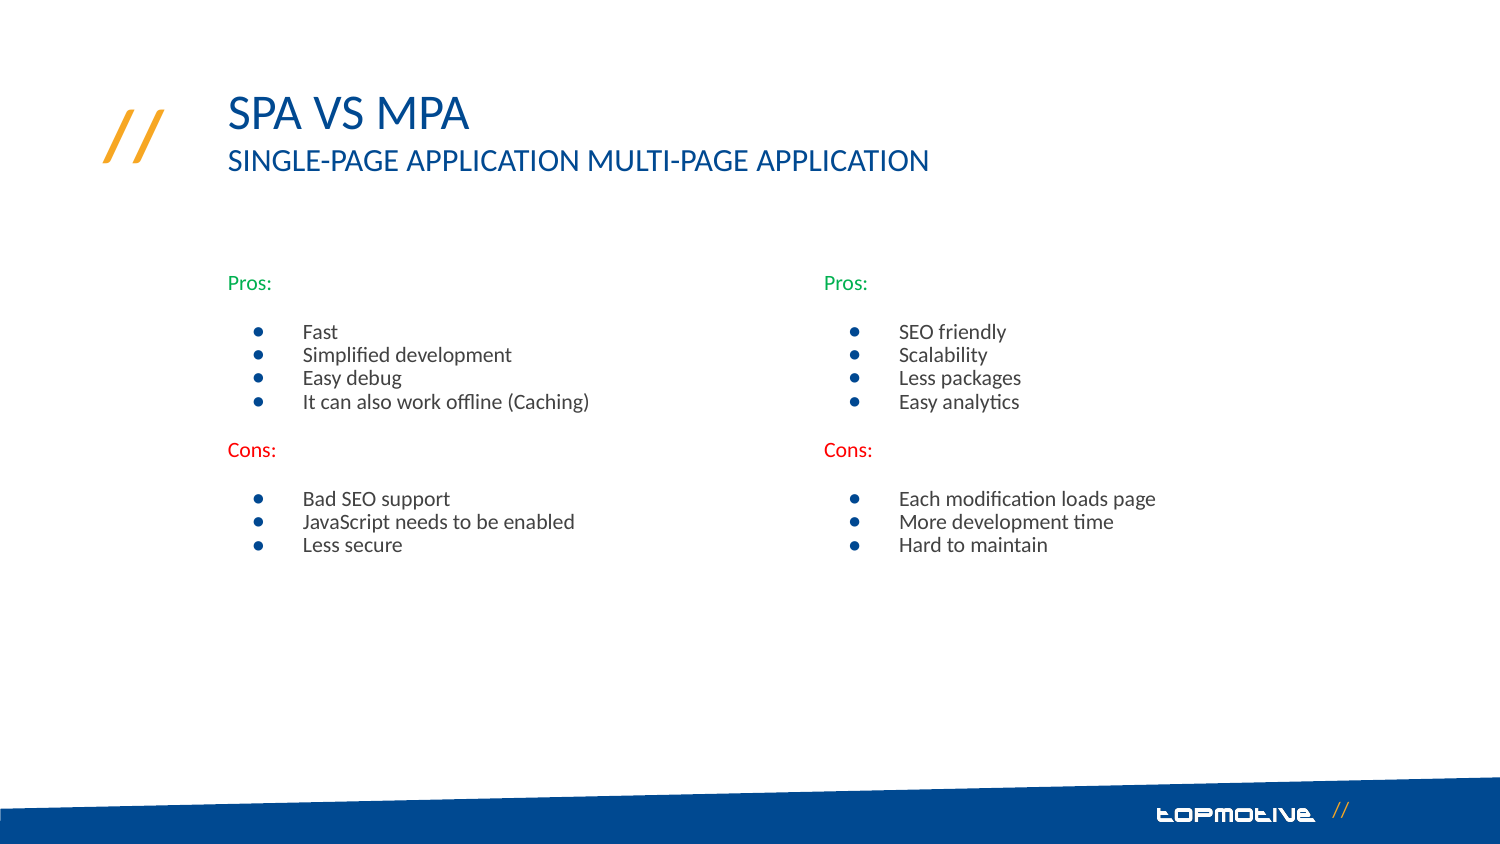

# SPA VS MPA
Single-page application Multi-page application
SPA
MPA
Pros:
Fast
Simplified development
Easy debug
It can also work offline (Caching)
Cons:
Bad SEO support
JavaScript needs to be enabled
Less secure
Pros:
SEO friendly
Scalability
Less packages
Easy analytics
Cons:
Each modification loads page
More development time
Hard to maintain